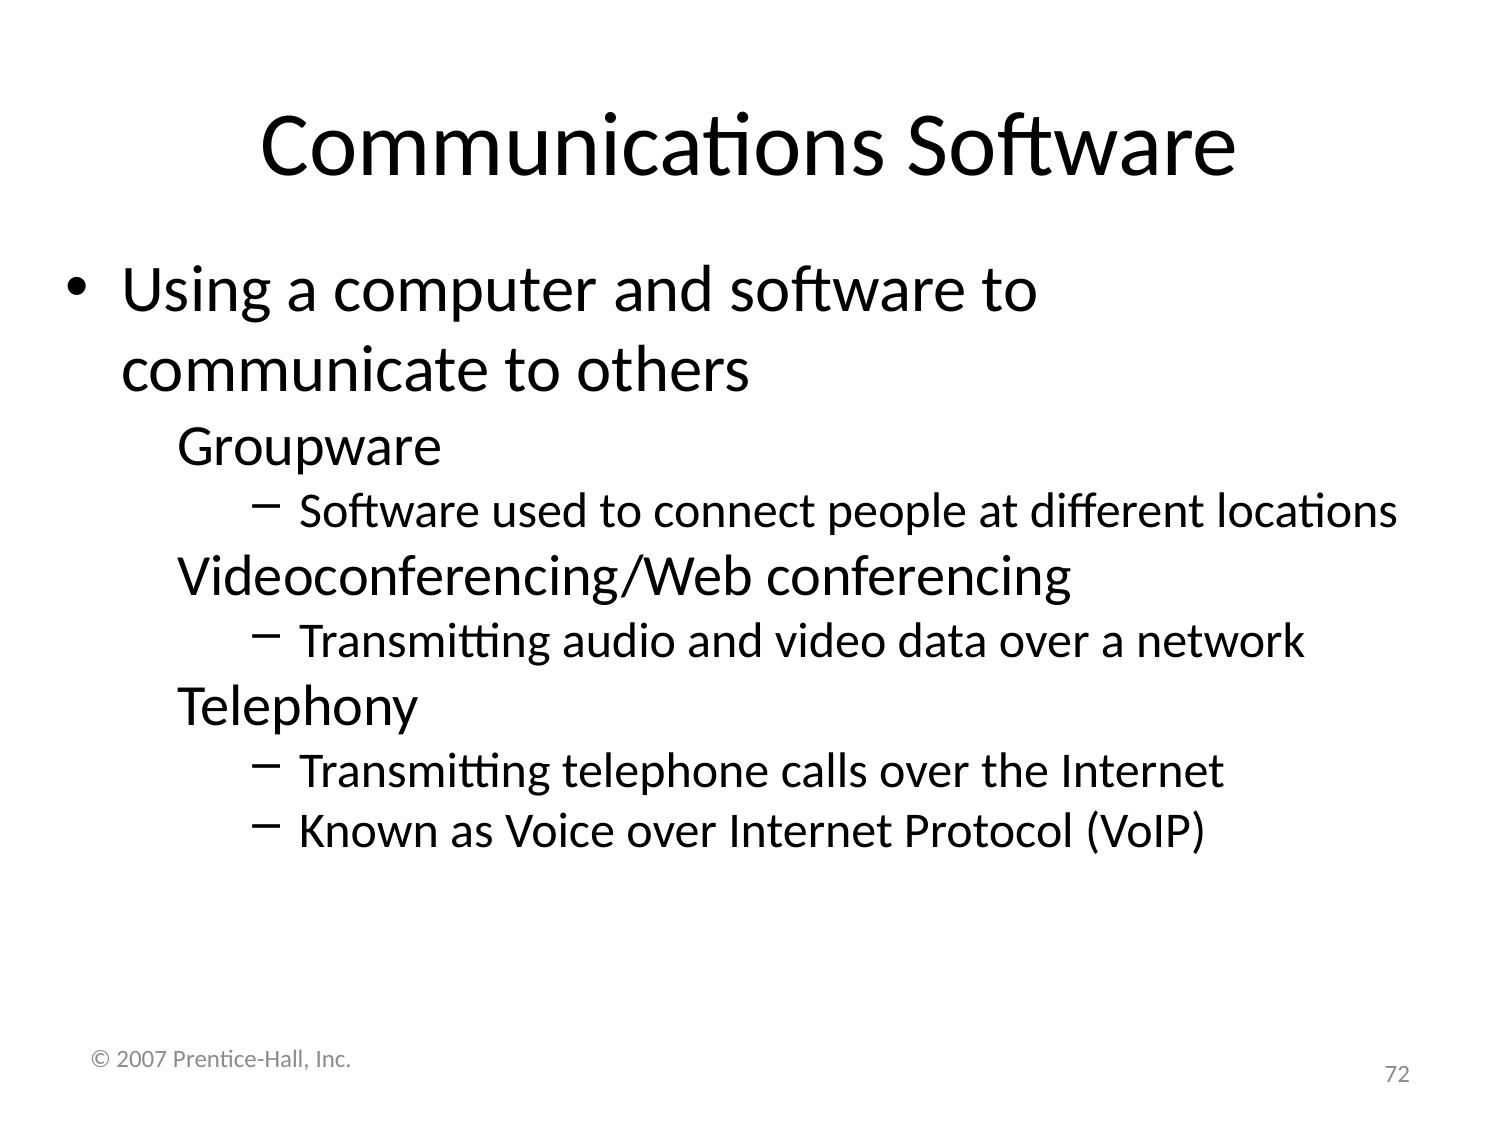

# Communications Software
Using a computer and software to communicate to others
Groupware
Software used to connect people at different locations
Videoconferencing/Web conferencing
Transmitting audio and video data over a network
Telephony
Transmitting telephone calls over the Internet
Known as Voice over Internet Protocol (VoIP)
© 2007 Prentice-Hall, Inc.

72